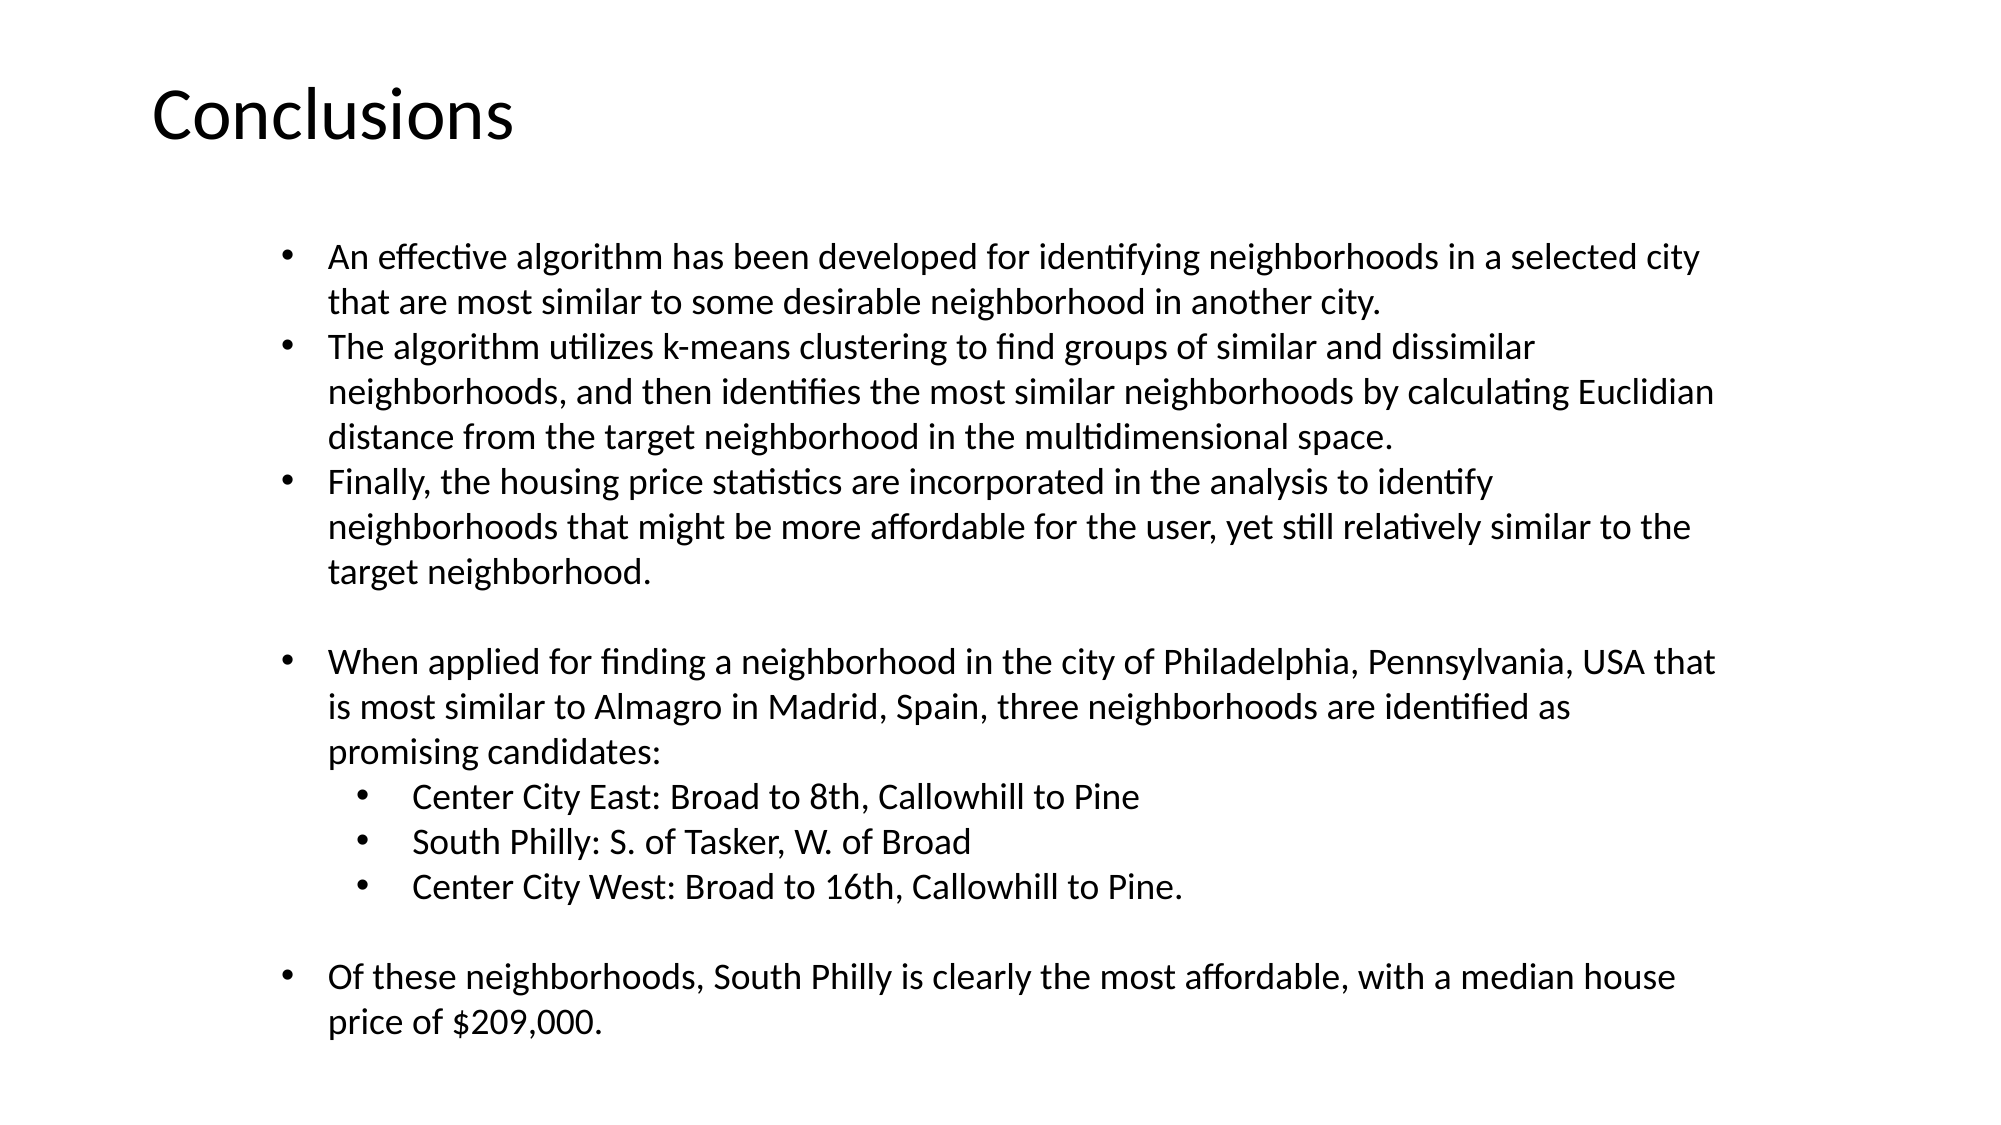

# Conclusions
An effective algorithm has been developed for identifying neighborhoods in a selected city that are most similar to some desirable neighborhood in another city.
The algorithm utilizes k-means clustering to find groups of similar and dissimilar neighborhoods, and then identifies the most similar neighborhoods by calculating Euclidian distance from the target neighborhood in the multidimensional space.
Finally, the housing price statistics are incorporated in the analysis to identify neighborhoods that might be more affordable for the user, yet still relatively similar to the target neighborhood.

When applied for finding a neighborhood in the city of Philadelphia, Pennsylvania, USA that is most similar to Almagro in Madrid, Spain, three neighborhoods are identified as promising candidates:
Center City East: Broad to 8th, Callowhill to Pine
South Philly: S. of Tasker, W. of Broad
Center City West: Broad to 16th, Callowhill to Pine.

Of these neighborhoods, South Philly is clearly the most affordable, with a median house price of $209,000.